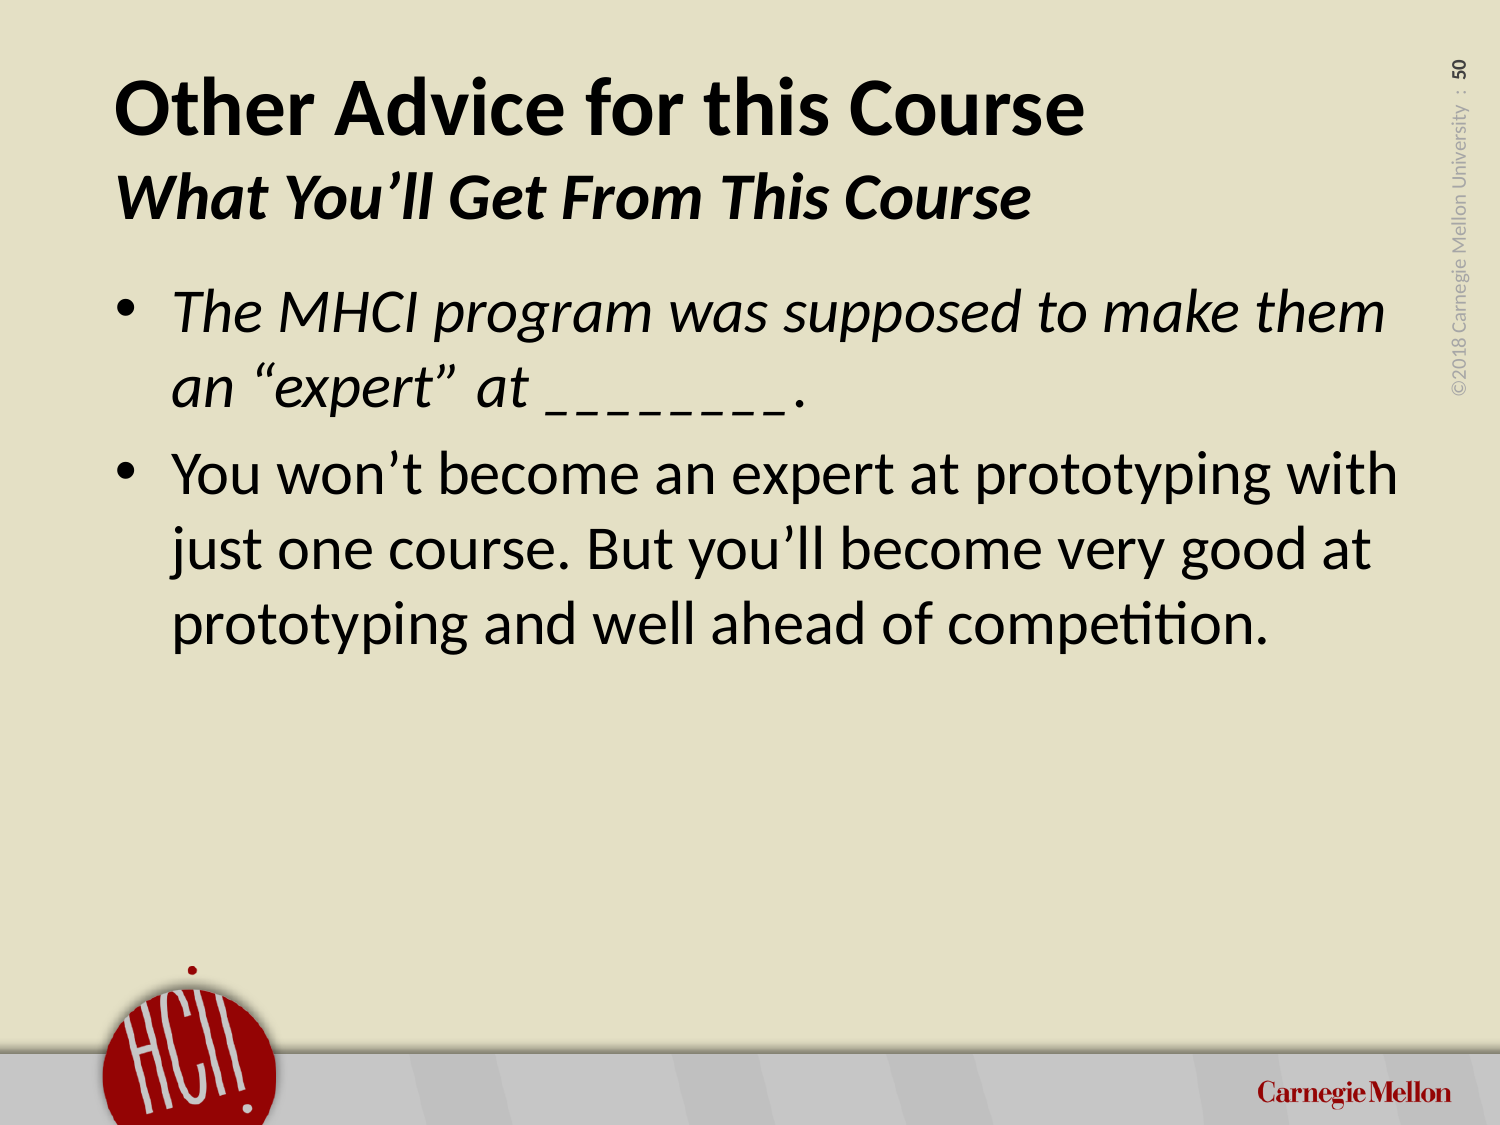

# Other Advice for this Course What You’ll Get From This Course
The MHCI program was supposed to make them an “expert” at ________.
You won’t become an expert at prototyping with just one course. But you’ll become very good at prototyping and well ahead of competition.